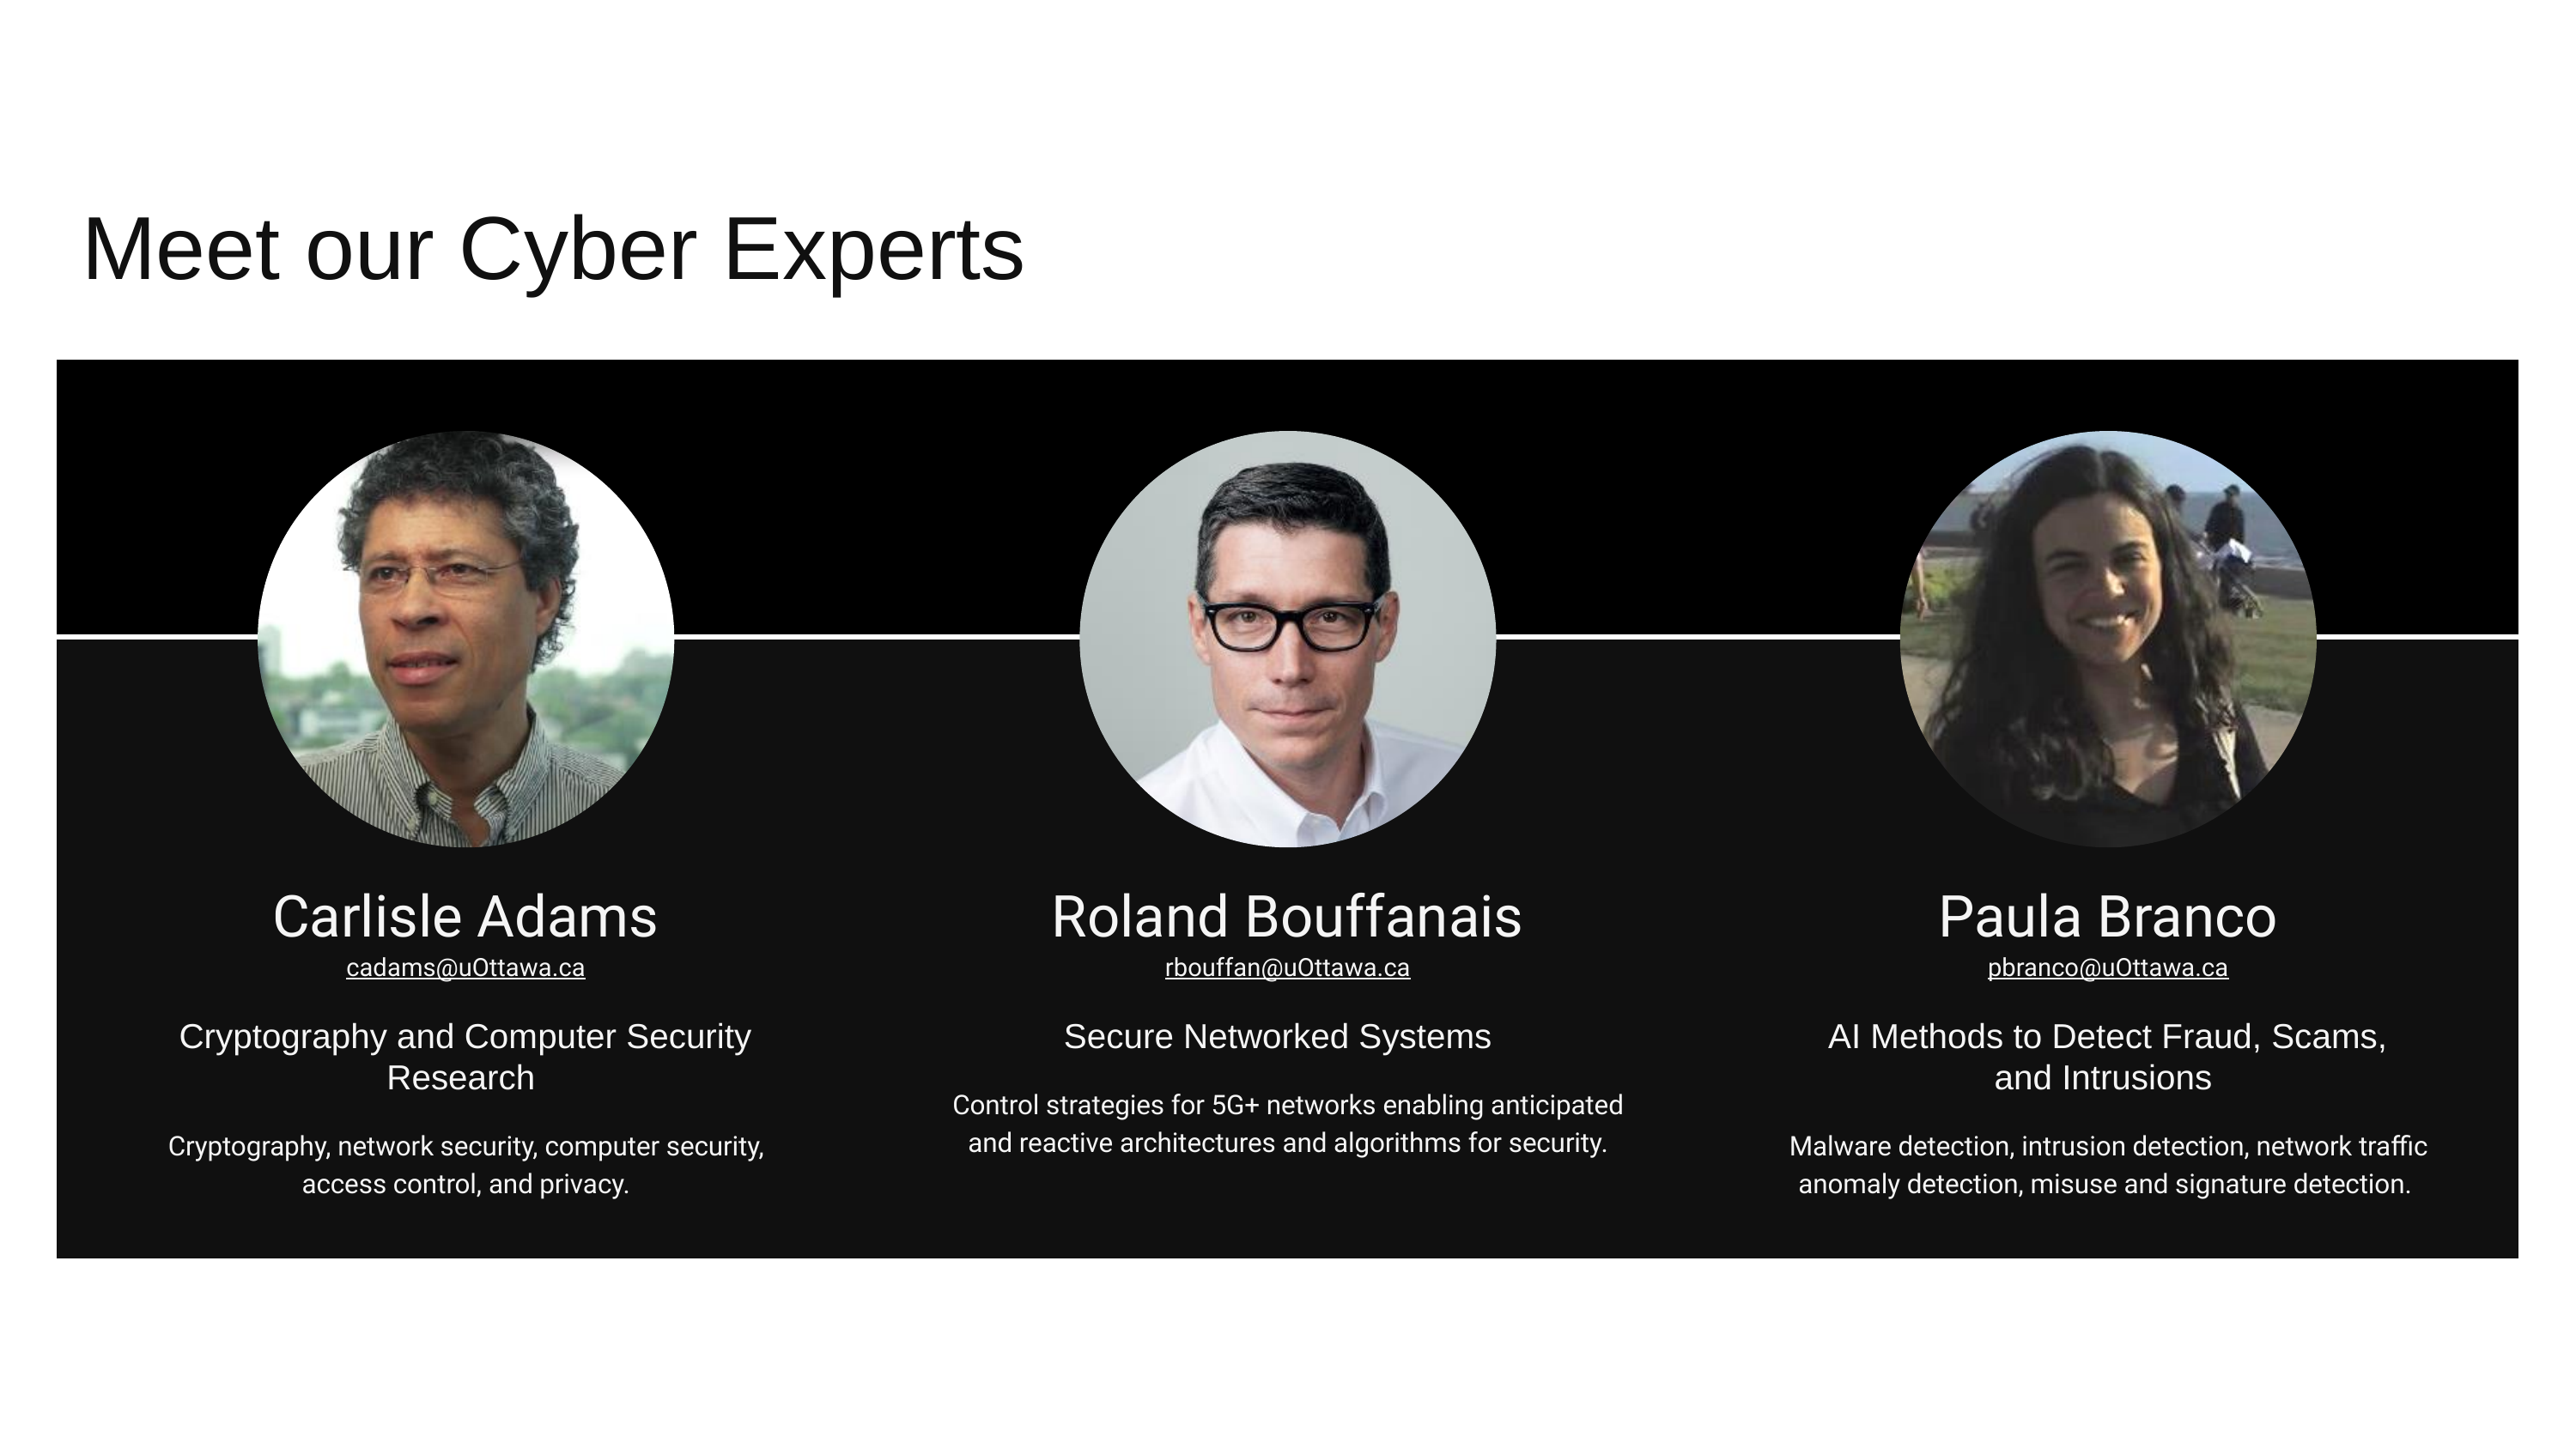

Meet our Cyber Experts

Carlisle Adams
Roland Bouffanais
Paula Branco
cadams@uOttawa.ca

Cryptography and Computer Security Research

Cryptography, network security, computer security, access control, and privacy.
rbouffan@uOttawa.ca

 Secure Networked Systems

Control strategies for 5G+ networks enabling anticipated and reactive architectures and algorithms for security.

pbranco@uOttawa.ca

 AI Methods to Detect Fraud, Scams,
and Intrusions

Malware detection, intrusion detection, network traffic anomaly detection, misuse and signature detection.